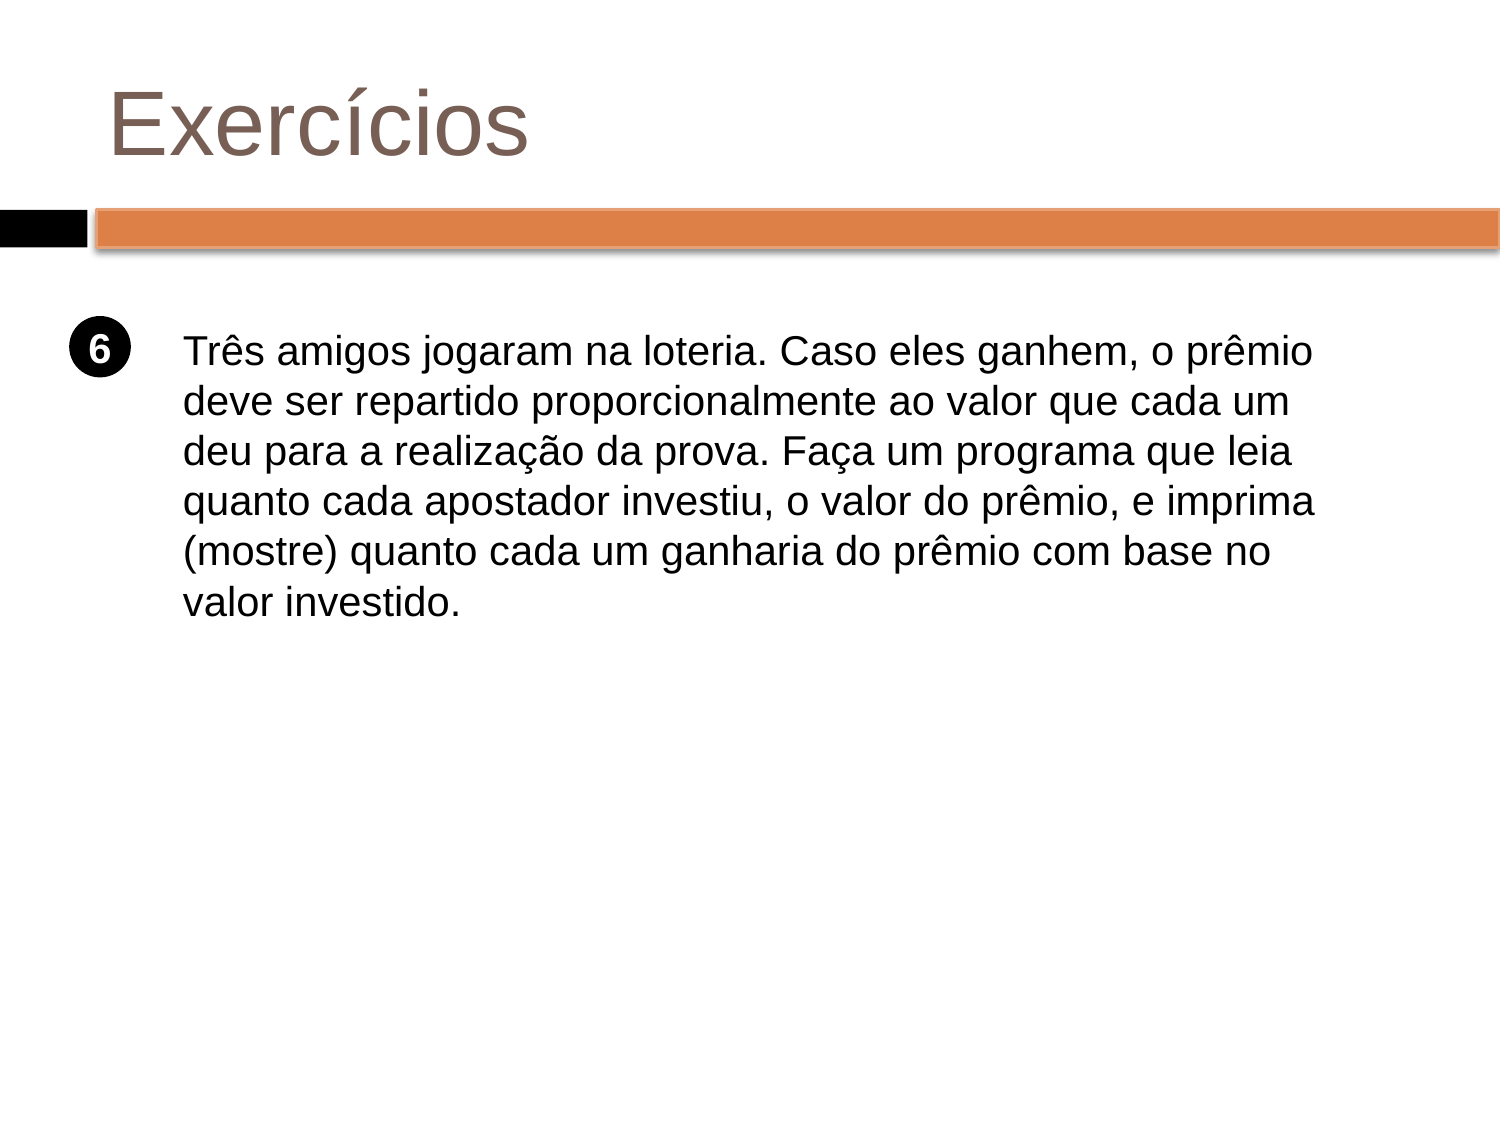

# Exercícios
6

Três amigos jogaram na loteria. Caso eles ganhem, o prêmio deve ser repartido proporcionalmente ao valor que cada um deu para a realização da prova. Faça um programa que leia quanto cada apostador investiu, o valor do prêmio, e imprima (mostre) quanto cada um ganharia do prêmio com base no valor investido.
31